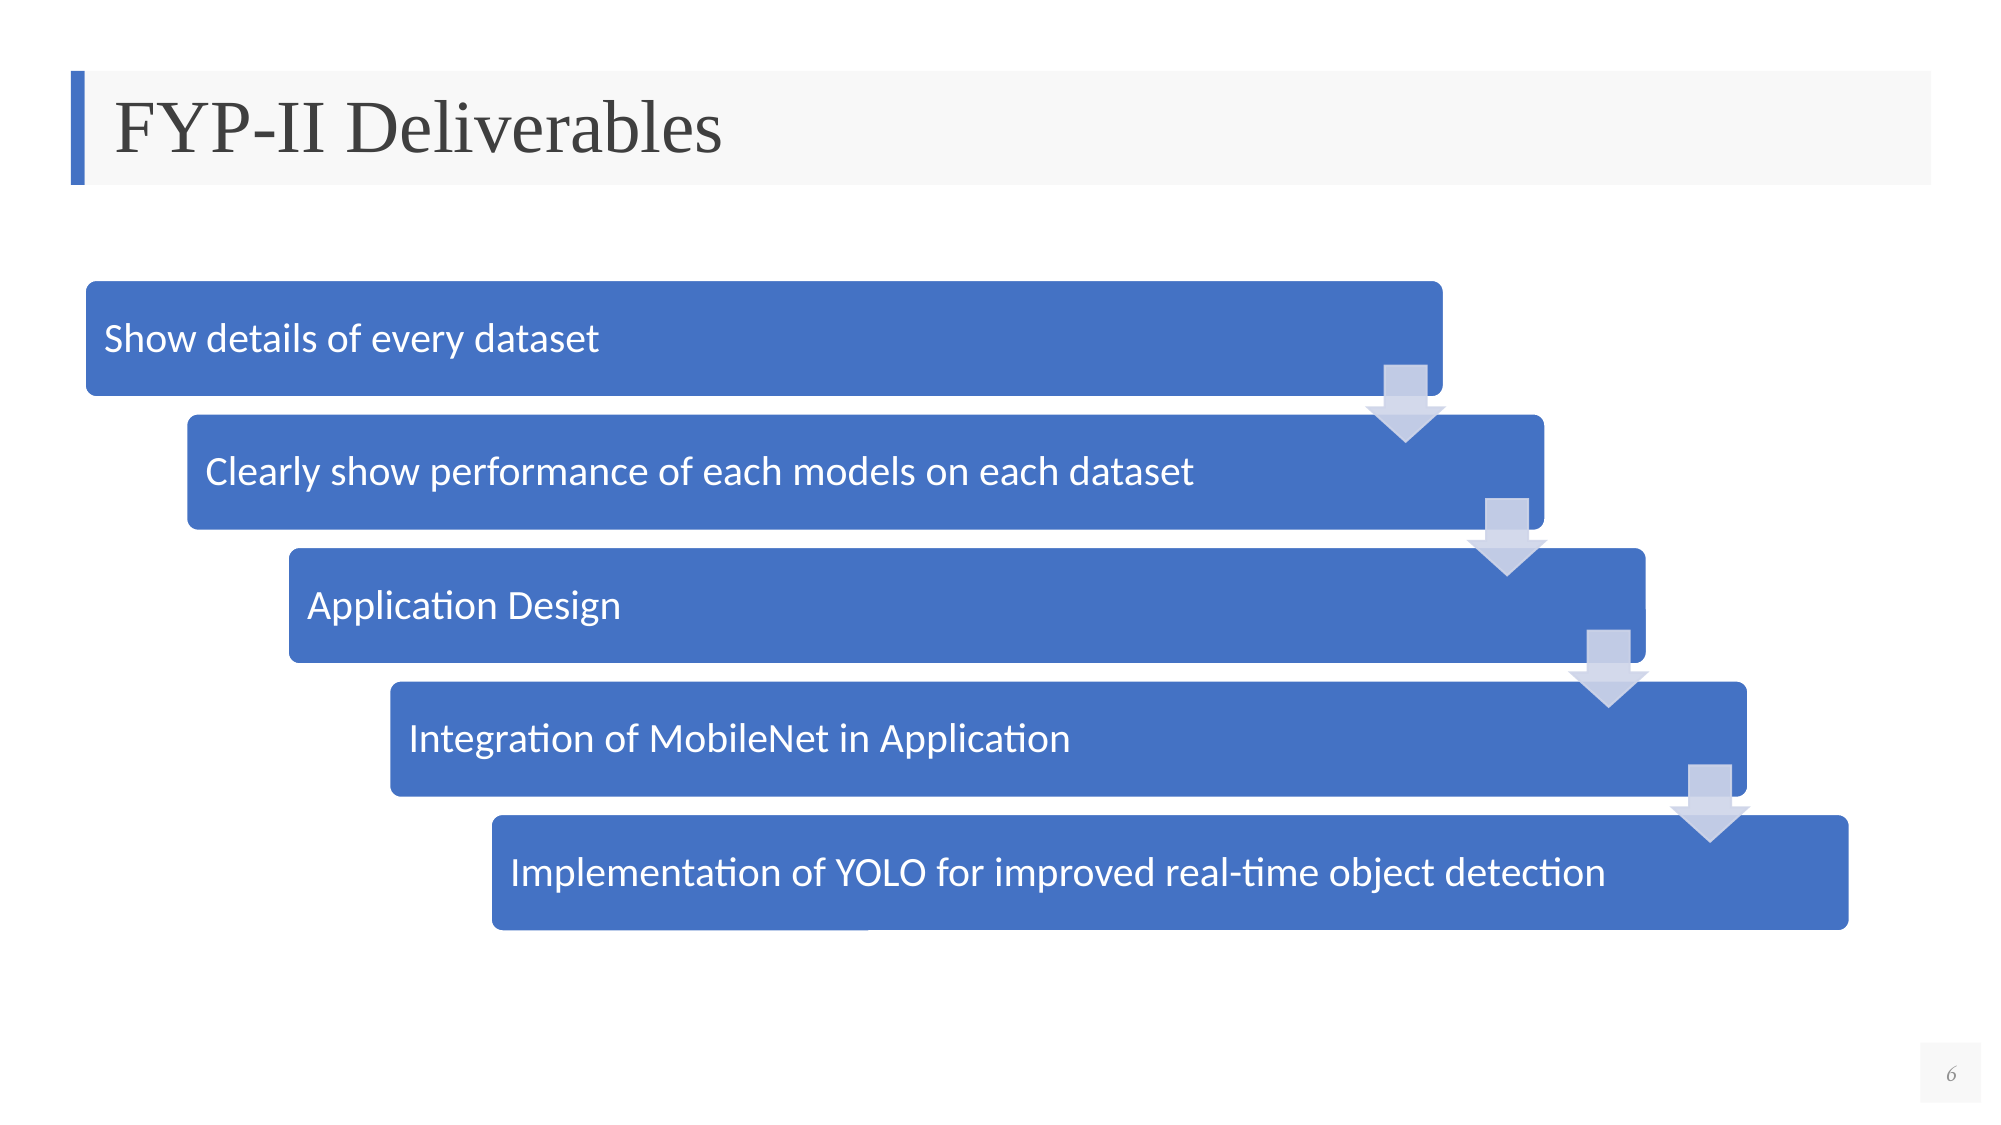

# FYP-II Deliverables
Show details of every dataset
Clearly show performance of each models on each dataset
Application Design
Integration of MobileNet in Application
Implementation of YOLO for improved real-time object detection

6